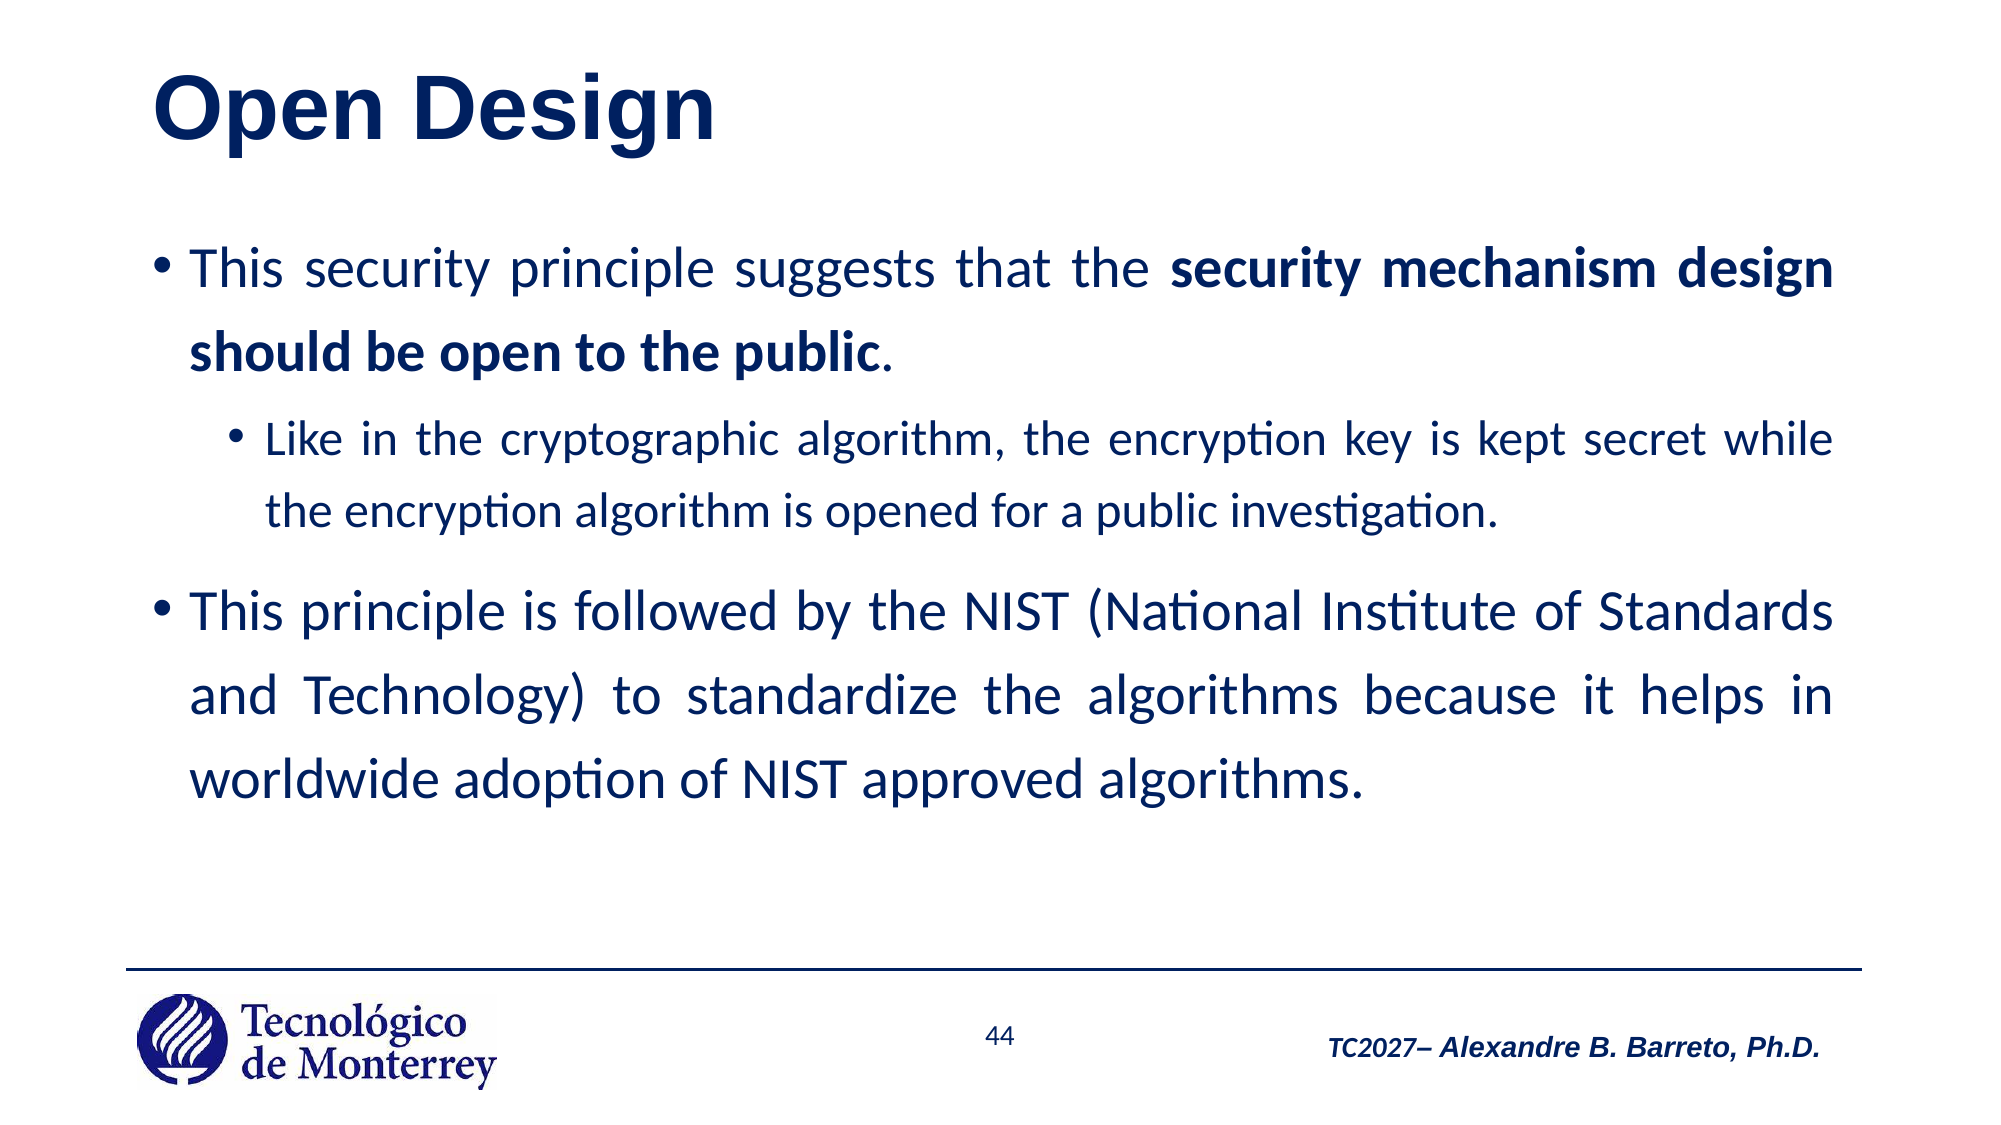

# Open Design
This security principle suggests that the security mechanism design should be open to the public.
Like in the cryptographic algorithm, the encryption key is kept secret while the encryption algorithm is opened for a public investigation.
This principle is followed by the NIST (National Institute of Standards and Technology) to standardize the algorithms because it helps in worldwide adoption of NIST approved algorithms.